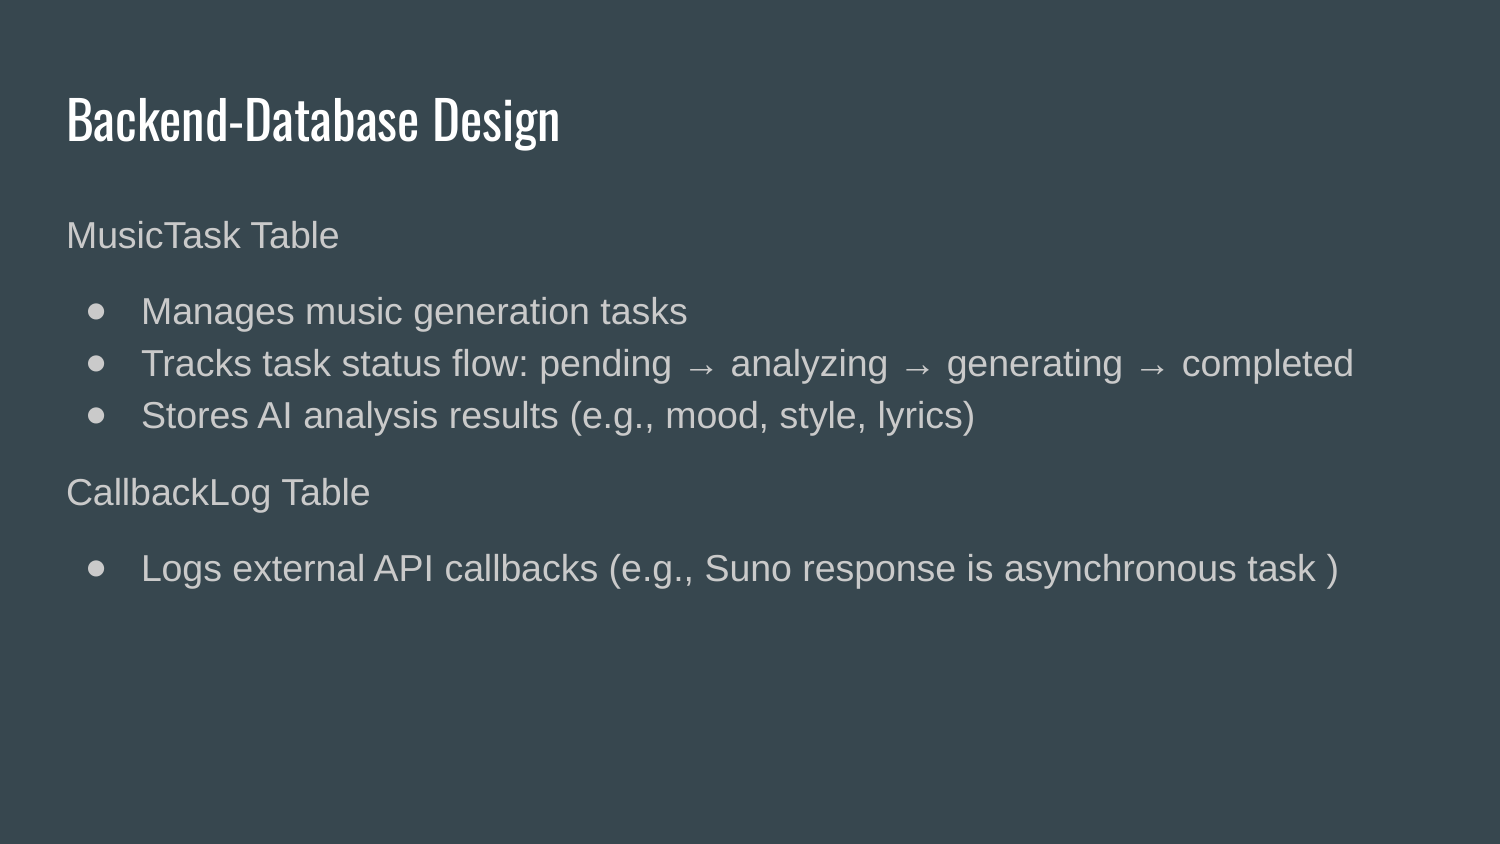

# Backend-Database Design
MusicTask Table
Manages music generation tasks
Tracks task status flow: pending → analyzing → generating → completed
Stores AI analysis results (e.g., mood, style, lyrics)
CallbackLog Table
Logs external API callbacks (e.g., Suno response is asynchronous task )